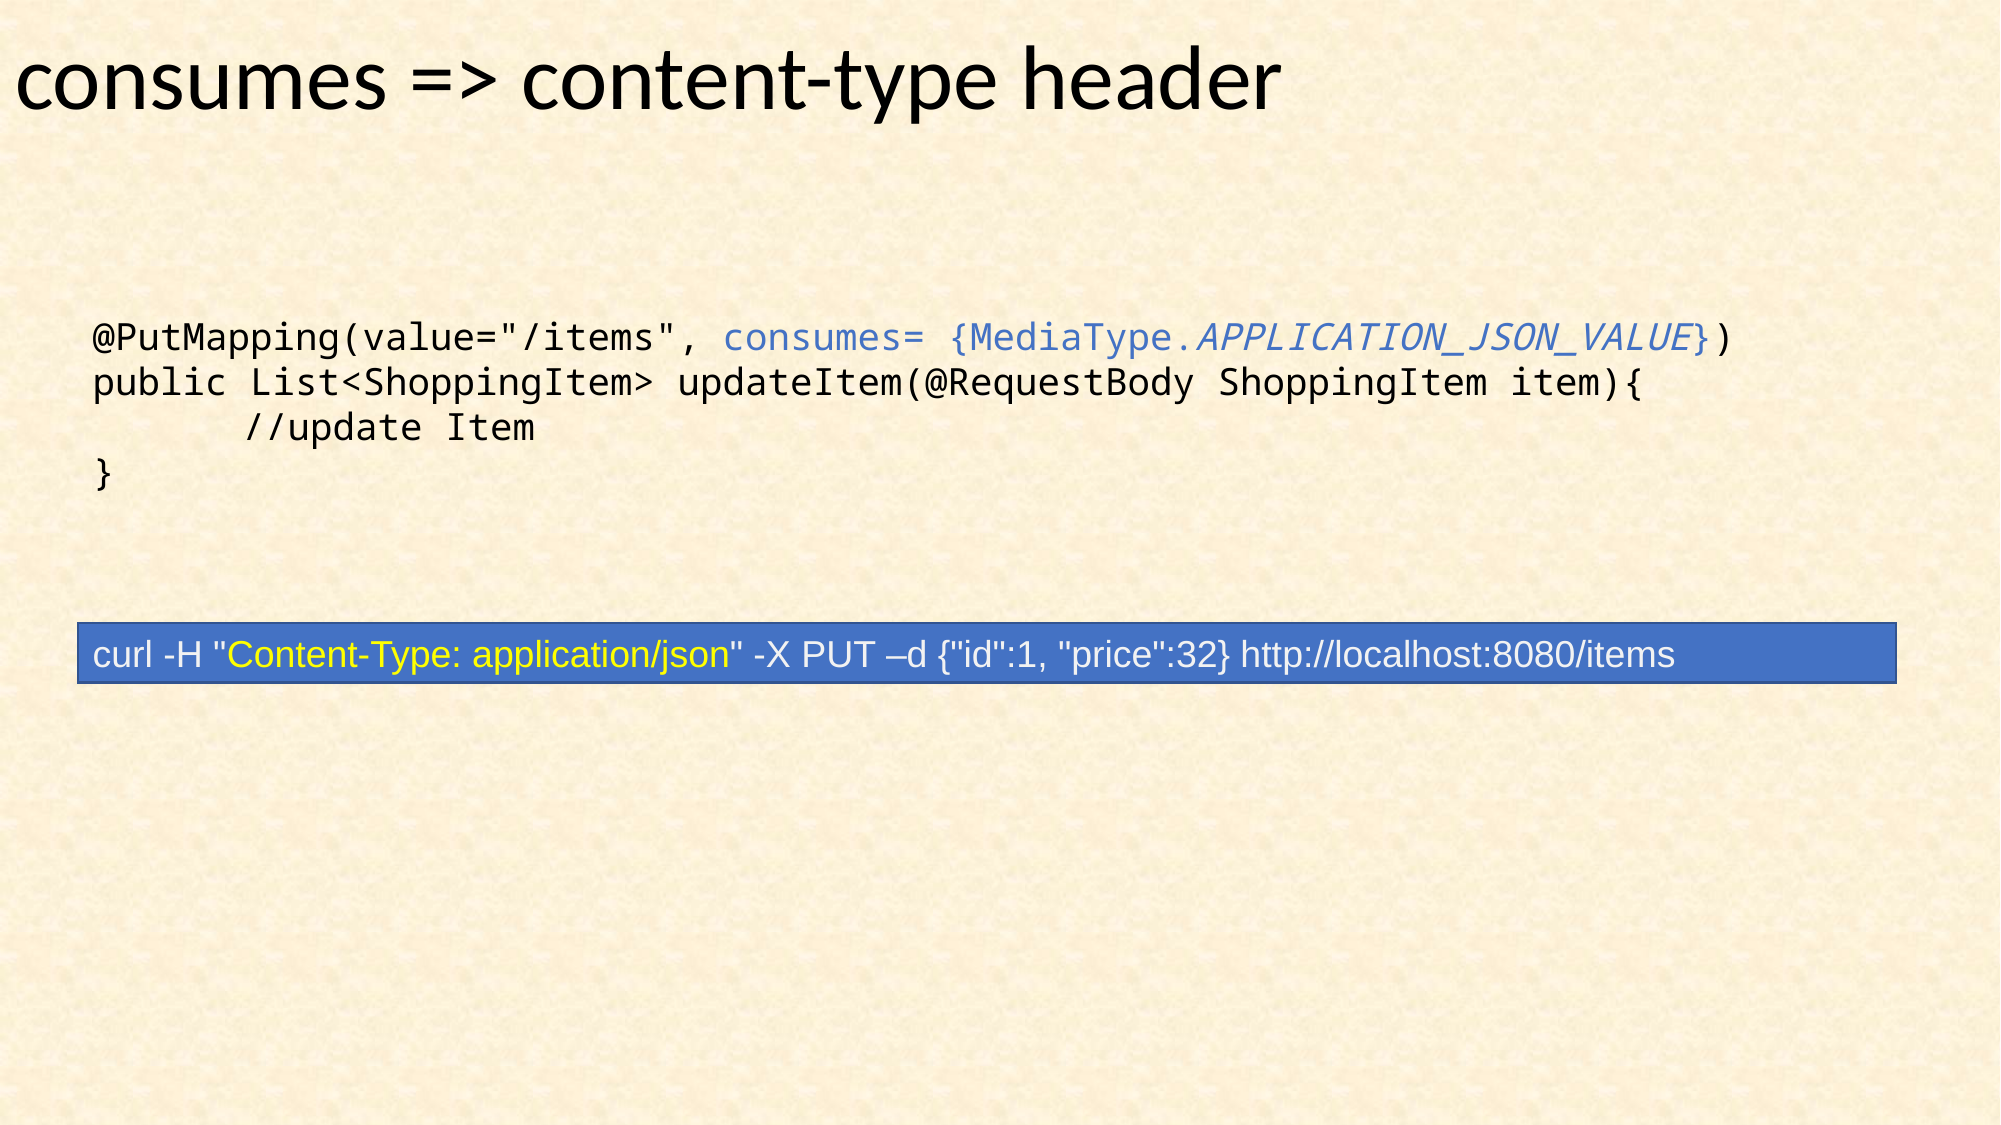

# consumes => content-type header
@PutMapping(value="/items", consumes= {MediaType.APPLICATION_JSON_VALUE})
public List<ShoppingItem> updateItem(@RequestBody ShoppingItem item){
	//update Item
}
curl -H "Content-Type: application/json" -X PUT –d {"id":1, "price":32} http://localhost:8080/items